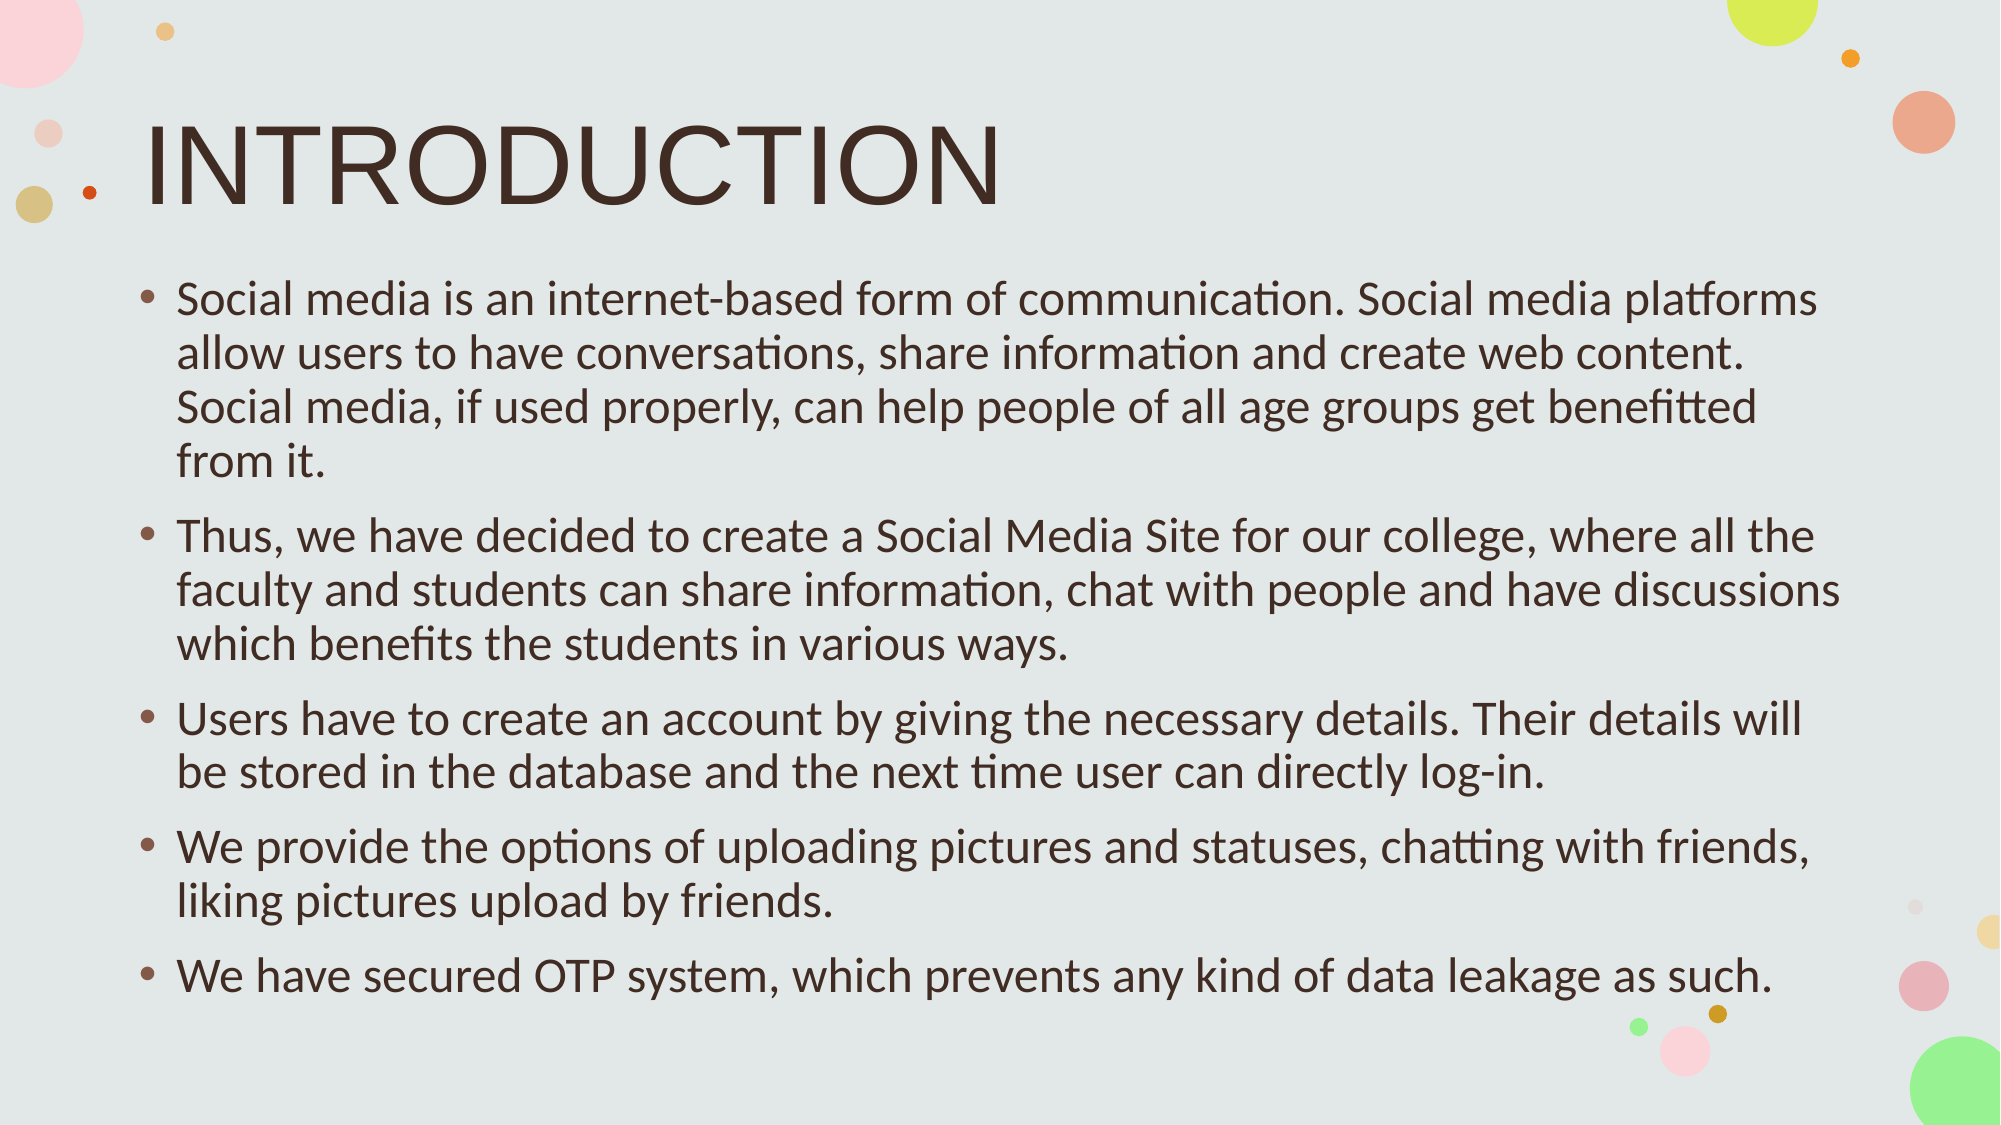

# INTRODUCTION
Social media is an internet-based form of communication. Social media platforms allow users to have conversations, share information and create web content. Social media, if used properly, can help people of all age groups get benefitted from it.
Thus, we have decided to create a Social Media Site for our college, where all the faculty and students can share information, chat with people and have discussions which benefits the students in various ways.
Users have to create an account by giving the necessary details. Their details will be stored in the database and the next time user can directly log-in.
We provide the options of uploading pictures and statuses, chatting with friends, liking pictures upload by friends.
We have secured OTP system, which prevents any kind of data leakage as such.